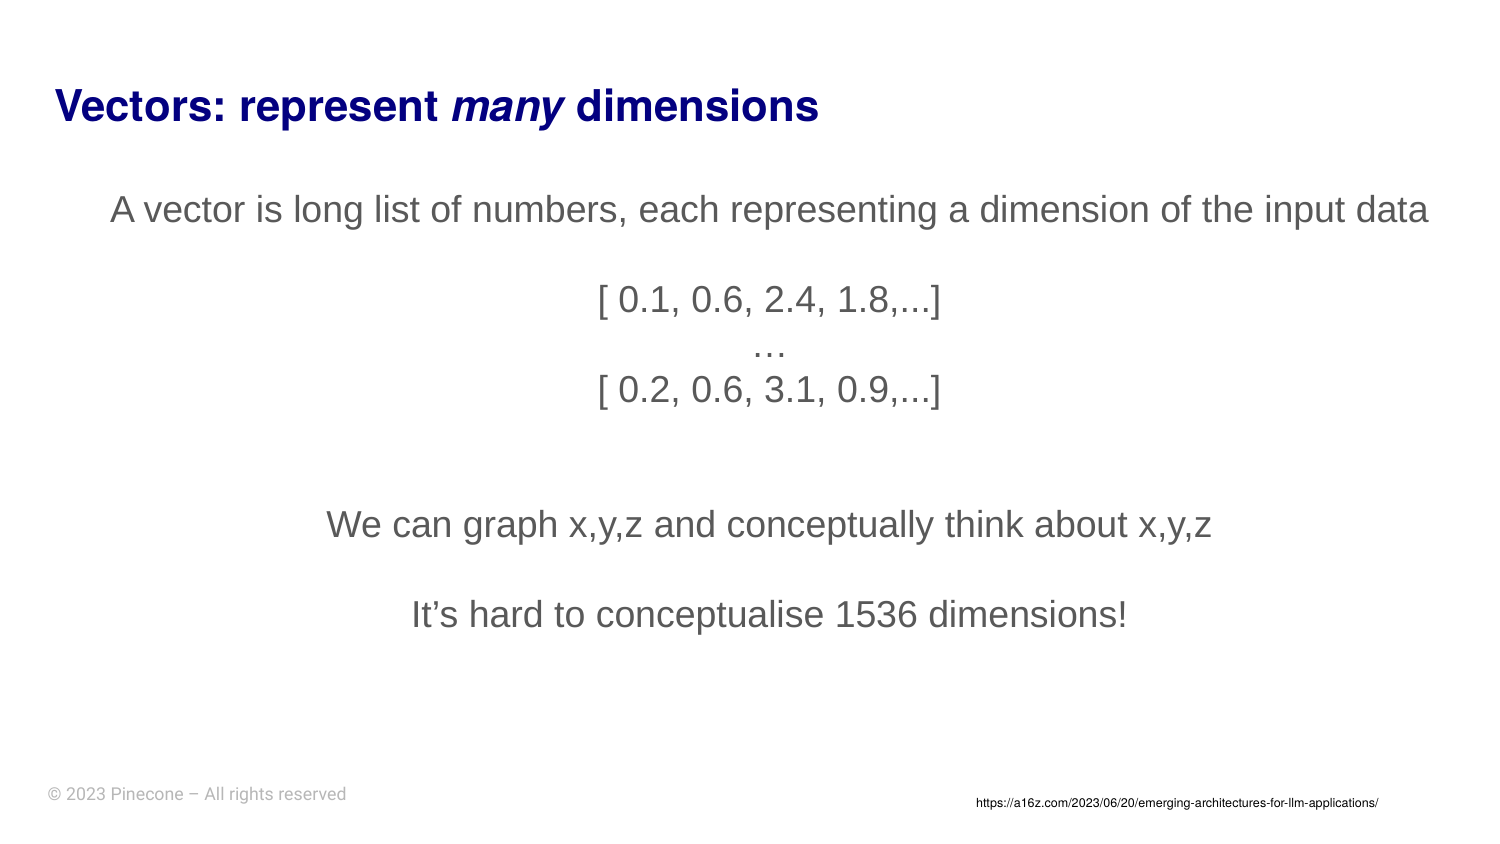

Vectors: represent many dimensions
A vector is long list of numbers, each representing a dimension of the input data

[ 0.1, 0.6, 2.4, 1.8,...]
…
[ 0.2, 0.6, 3.1, 0.9,...]

We can graph x,y,z and conceptually think about x,y,z

It’s hard to conceptualise 1536 dimensions!

https://a16z.com/2023/06/20/emerging-architectures-for-llm-applications/